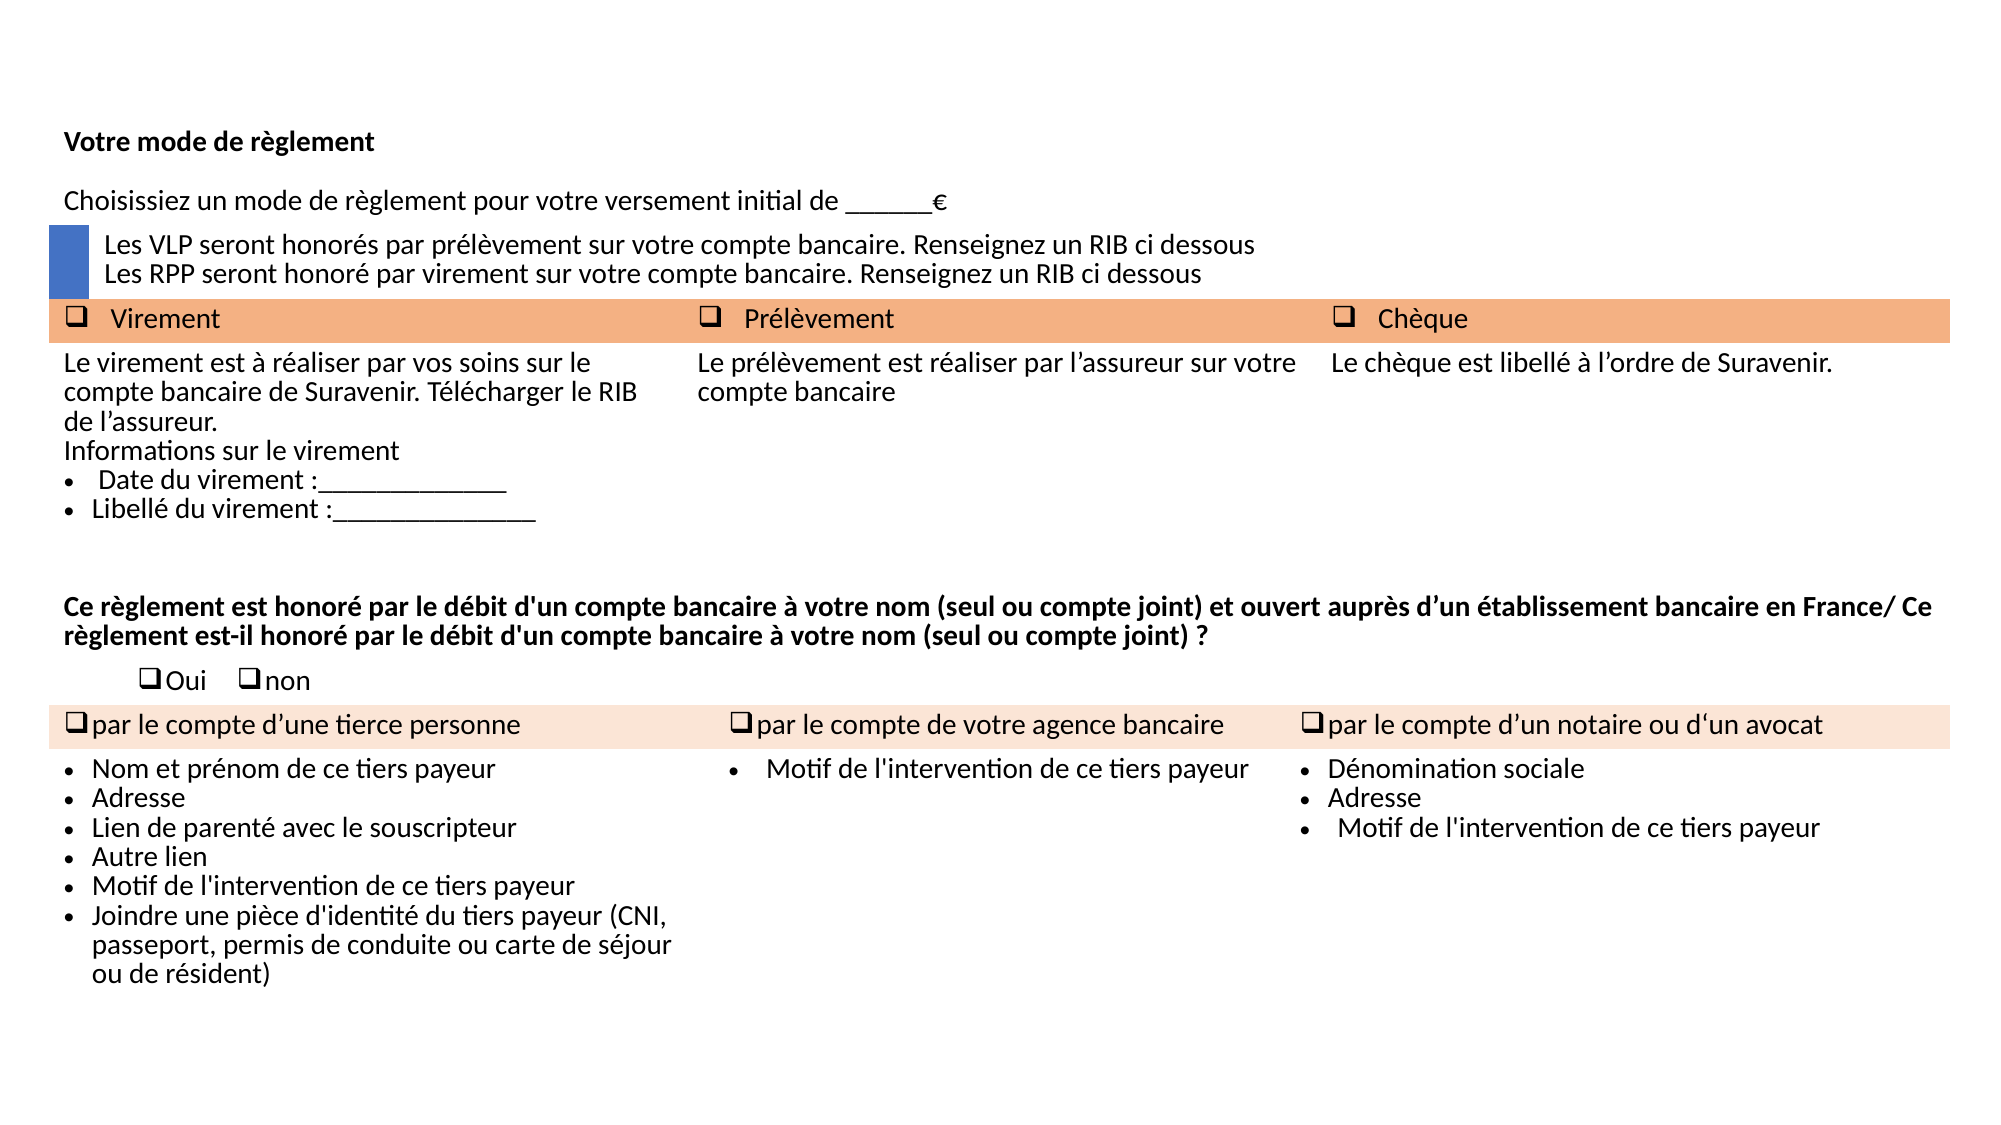

| Votre mode de règlement Choisissiez un mode de règlement pour votre versement initial de \_\_\_\_\_\_€ |  |  |  |
| --- | --- | --- | --- |
|  | Les VLP seront honorés par prélèvement sur votre compte bancaire. Renseignez un RIB ci dessous Les RPP seront honoré par virement sur votre compte bancaire. Renseignez un RIB ci dessous |  |  |
| Virement |  | Prélèvement | Chèque |
| Le virement est à réaliser par vos soins sur le compte bancaire de Suravenir. Télécharger le RIB de l’assureur. Informations sur le virement Date du virement :\_\_\_\_\_\_\_\_\_\_\_\_\_ Libellé du virement :\_\_\_\_\_\_\_\_\_\_\_\_\_\_ |  | Le prélèvement est réaliser par l’assureur sur votre compte bancaire | Le chèque est libellé à l’ordre de Suravenir. |
| Ce règlement est honoré par le débit d'un compte bancaire à votre nom (seul ou compte joint) et ouvert auprès d’un établissement bancaire en France/ Ce règlement est-il honoré par le débit d'un compte bancaire à votre nom (seul ou compte joint) ? |  |  |  |
| --- | --- | --- | --- |
| Oui | non |  |  |
| par le compte d’une tierce personne |  | par le compte de votre agence bancaire | par le compte d’un notaire ou d‘un avocat |
| Nom et prénom de ce tiers payeur Adresse Lien de parenté avec le souscripteur Autre lien Motif de l'intervention de ce tiers payeur Joindre une pièce d'identité du tiers payeur (CNI, passeport, permis de conduite ou carte de séjour ou de résident) |  | Motif de l'intervention de ce tiers payeur | Dénomination sociale Adresse Motif de l'intervention de ce tiers payeur |